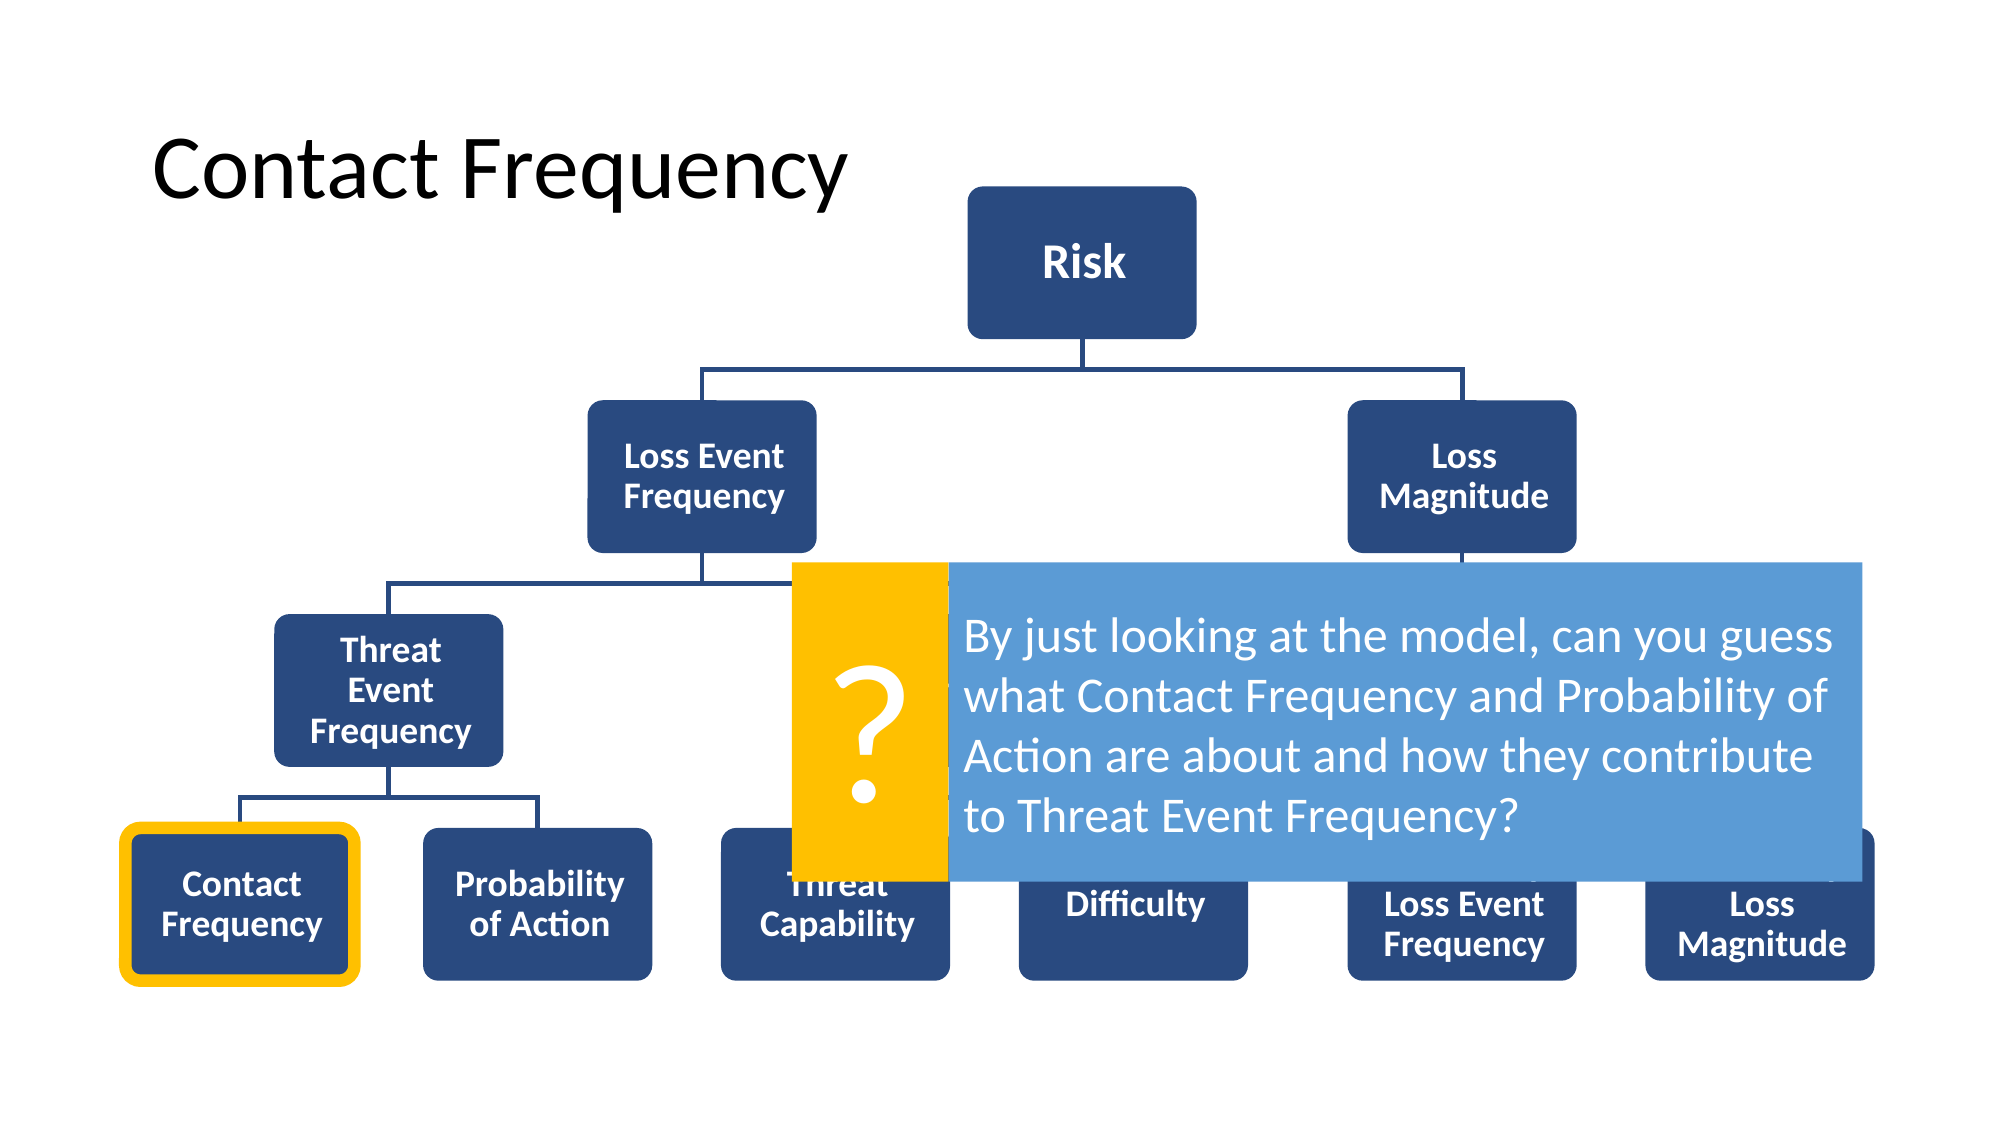

# Contact Frequency
Risk
Loss Event Frequency
Threat Event Frequency
Contact Frequency
Probability of Action
Vulnerability
Threat Capability
Difficulty
Loss Magnitude
Primary Loss
Secondary Risk
Secondary Loss Event Frequency
Secondary Loss Magnitude
?
By just looking at the model, can you guess what Contact Frequency and Probability of Action are about and how they contribute to Threat Event Frequency?